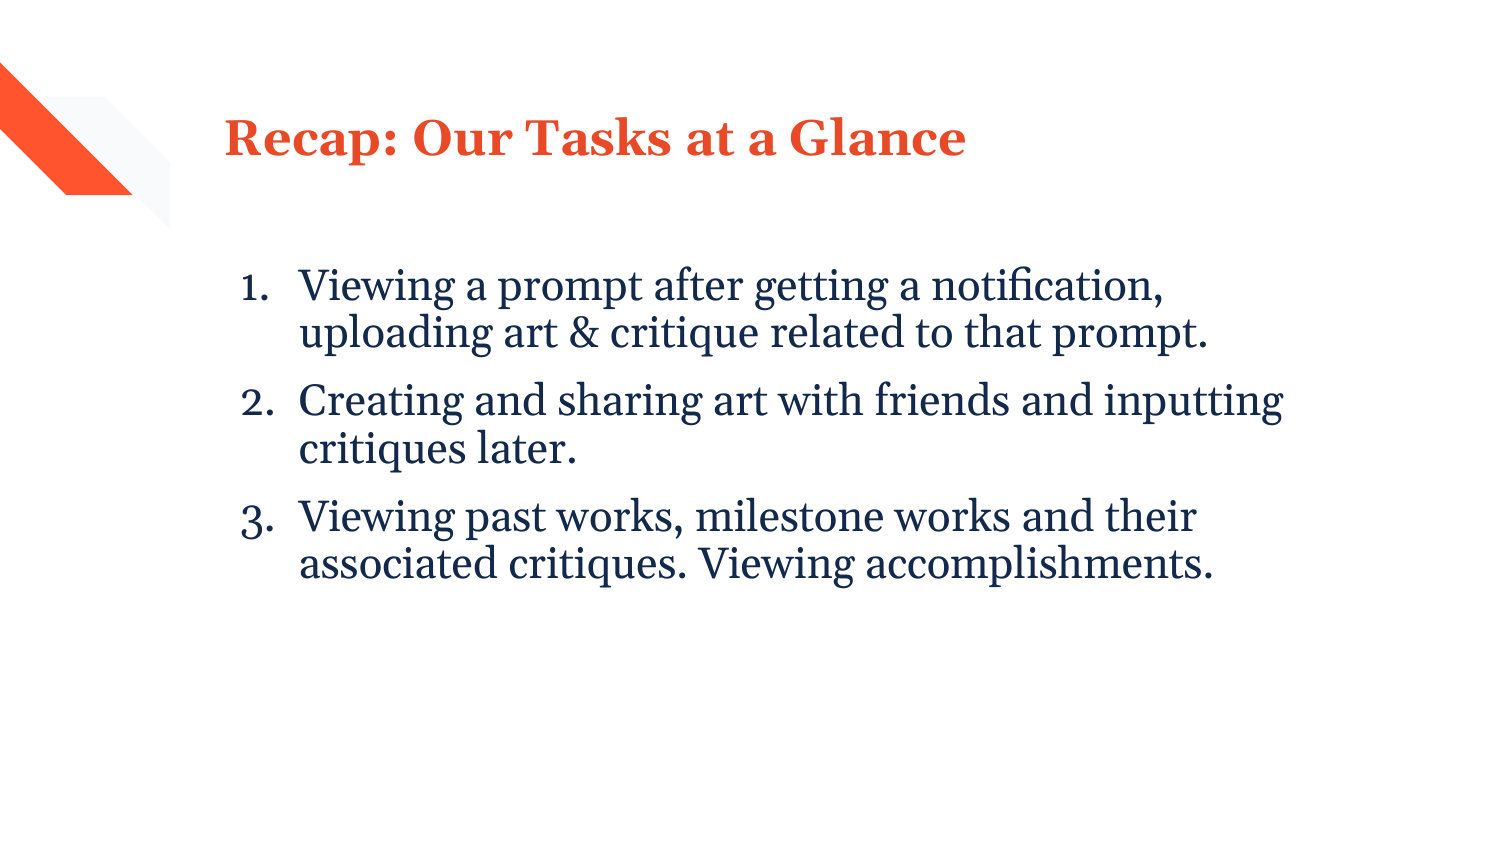

# Recap: Our Tasks at a Glance
Viewing a prompt after getting a notification, uploading art & critique related to that prompt.
Creating and sharing art with friends and inputting critiques later.
Viewing past works, milestone works and their associated critiques. Viewing accomplishments.